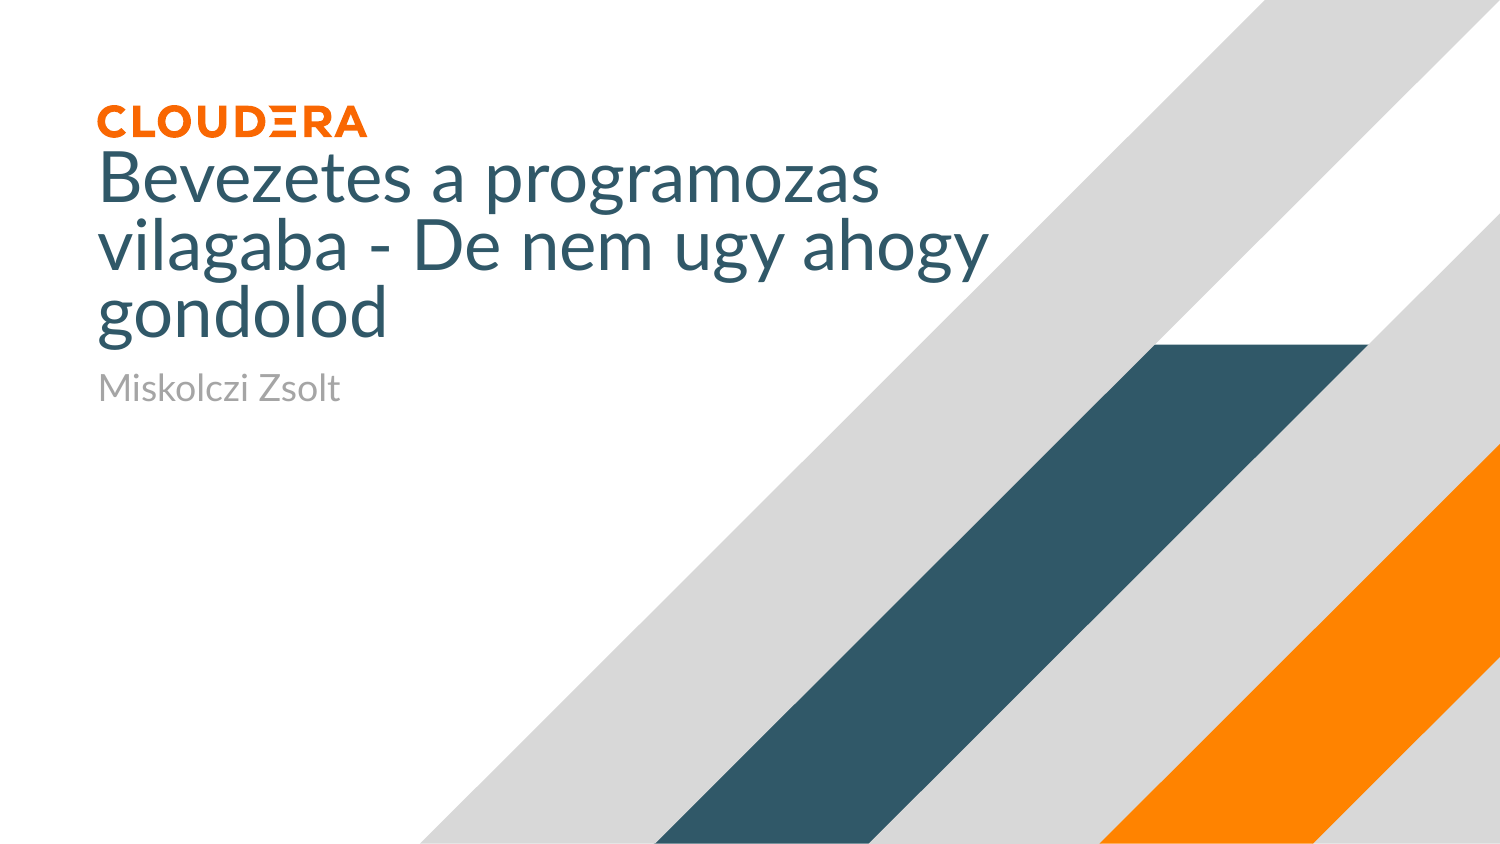

# Bevezetes a programozas vilagaba - De nem ugy ahogy gondolod
Miskolczi Zsolt